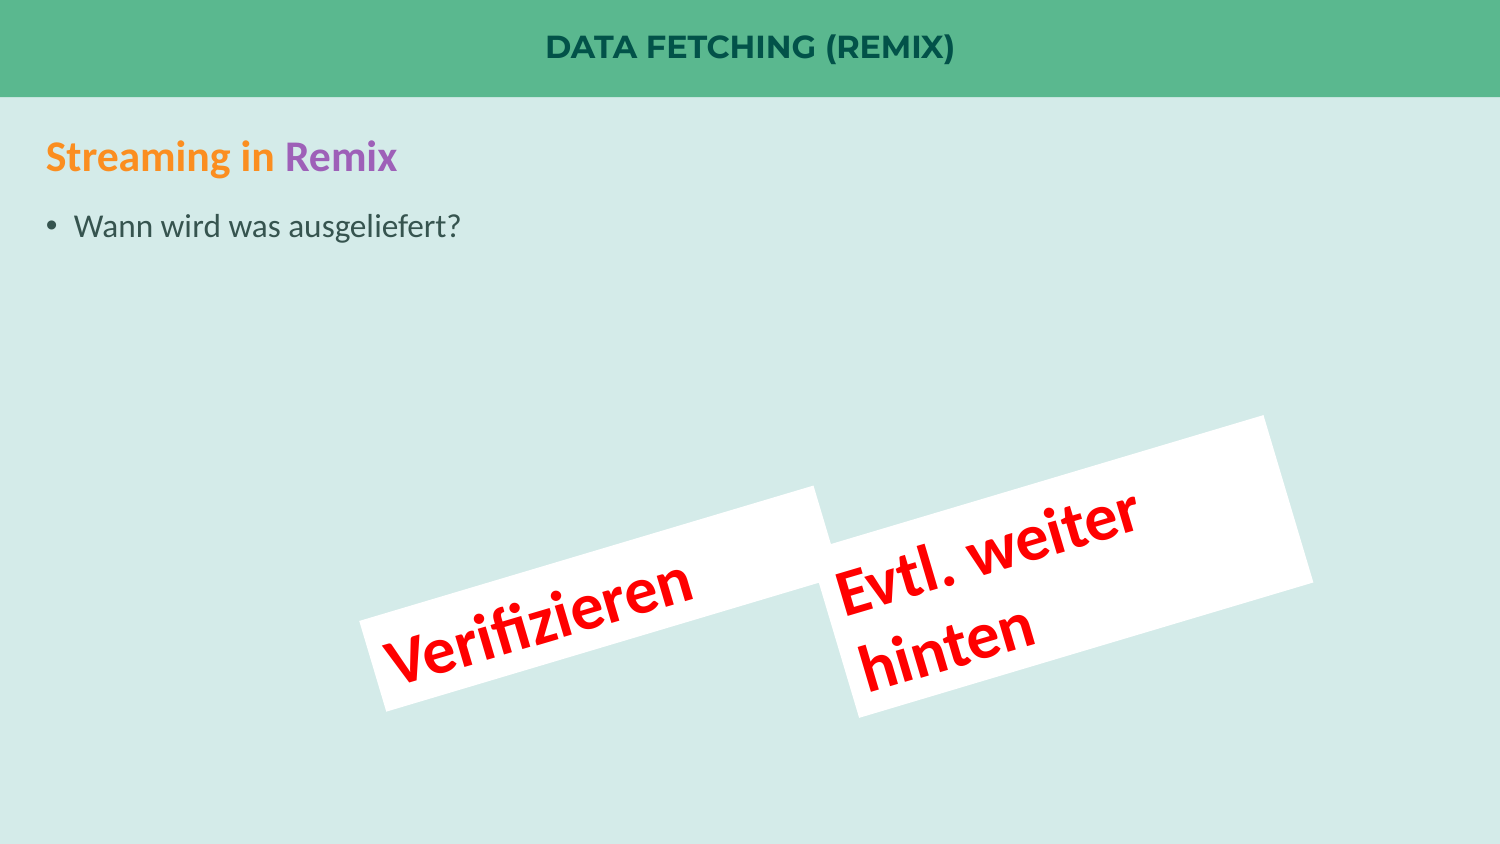

SCREENSHOT o.ä.
# Data fetching (remix)
Streaming in Remix
Wann wird was ausgeliefert?

Evtl. weiter hinten
Verifizieren